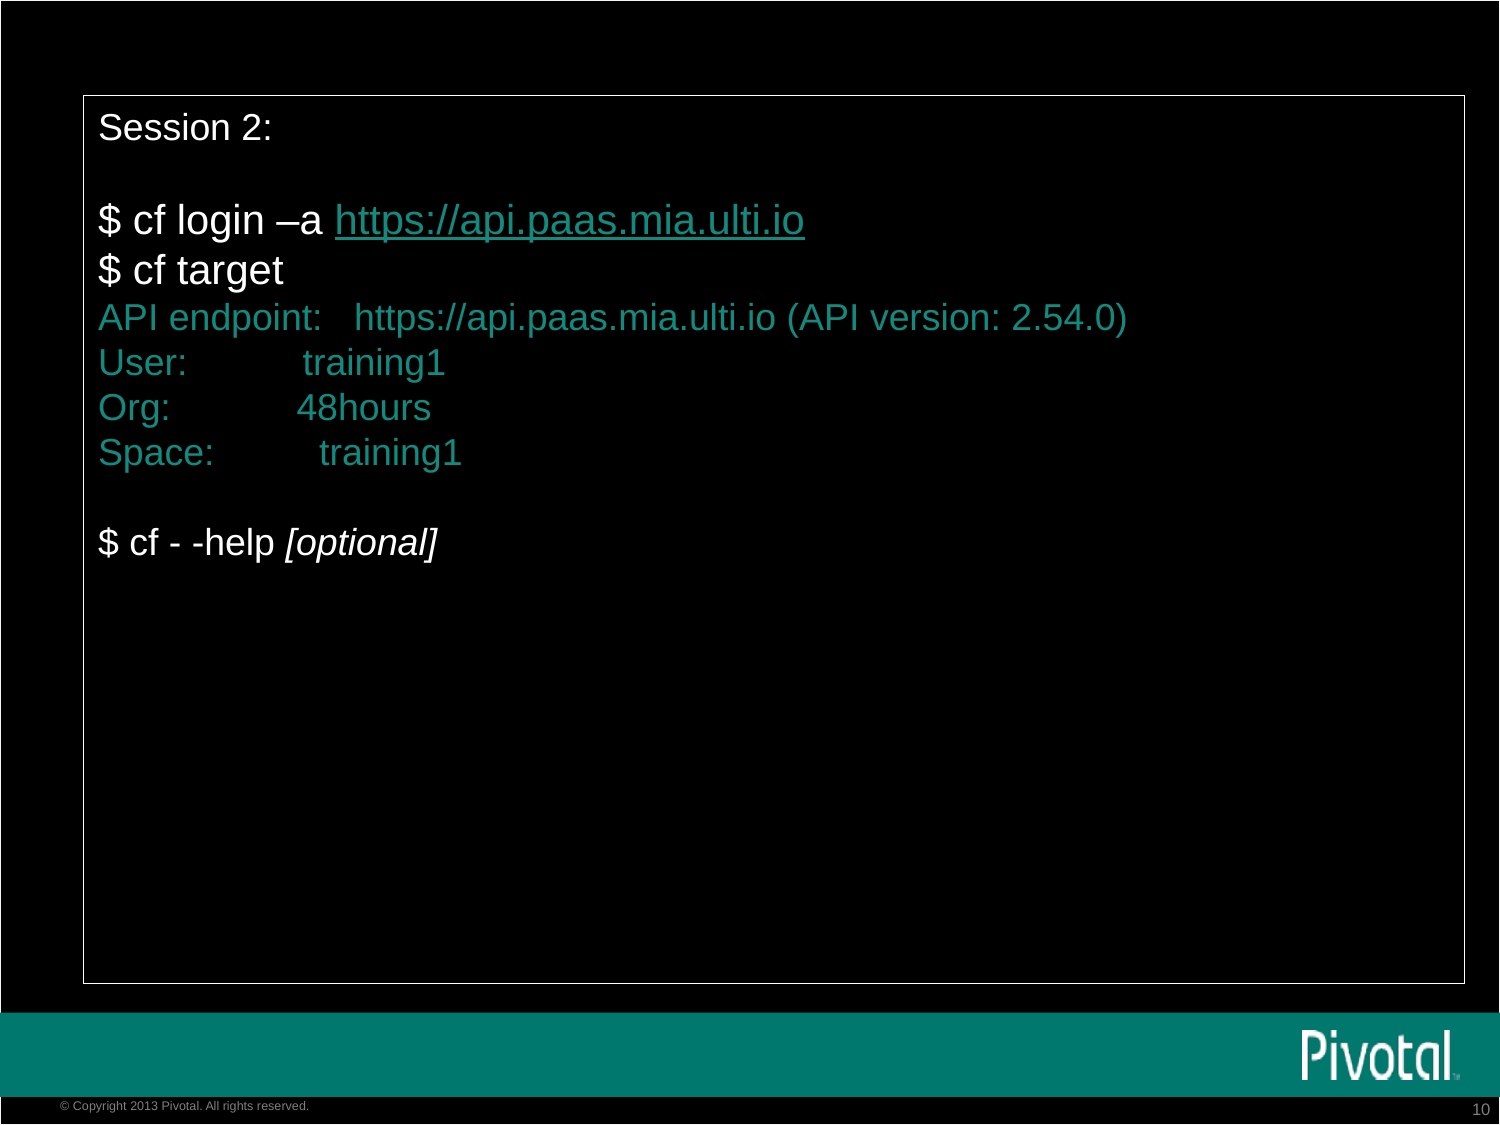

Session 2:

$ cf login –a https://api.paas.mia.ulti.io
$ cf target
API endpoint:   https://api.paas.mia.ulti.io (API version: 2.54.0)
User:           training1
Org:            48hours
Space:          training1

$ cf - -help [optional]